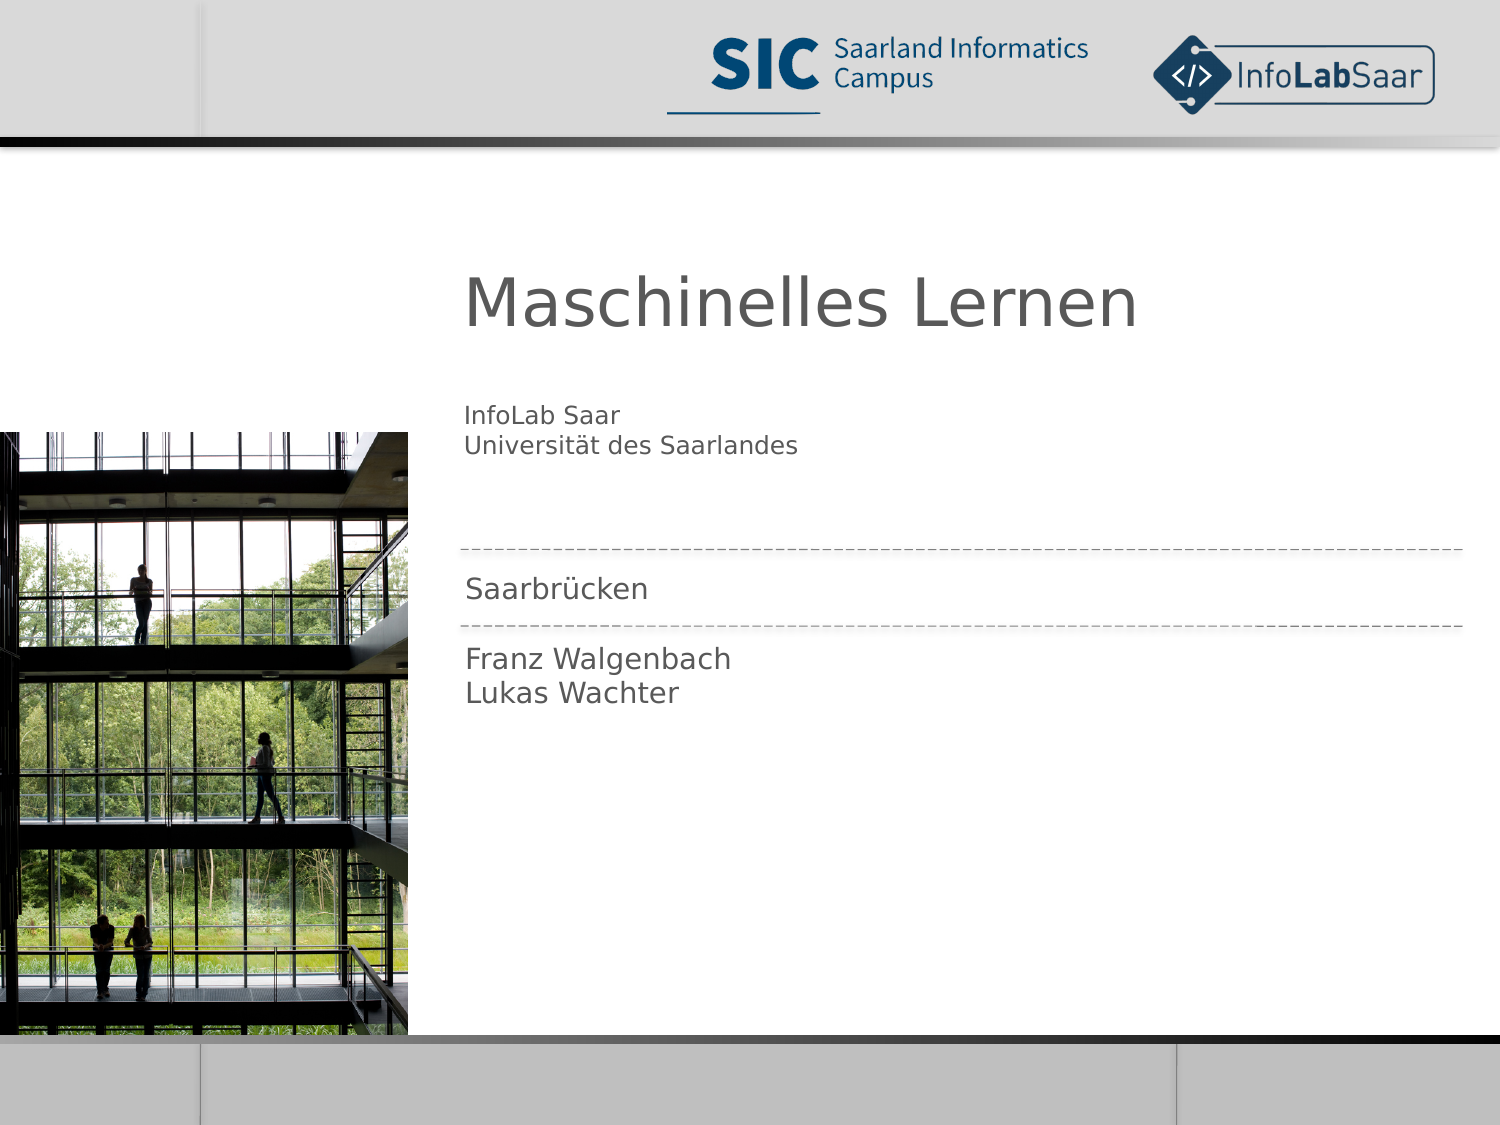

# Maschinelles Lernen InfoLab Saar Universität des Saarlandes
Saarbrücken

Franz Walgenbach
Lukas Wachter